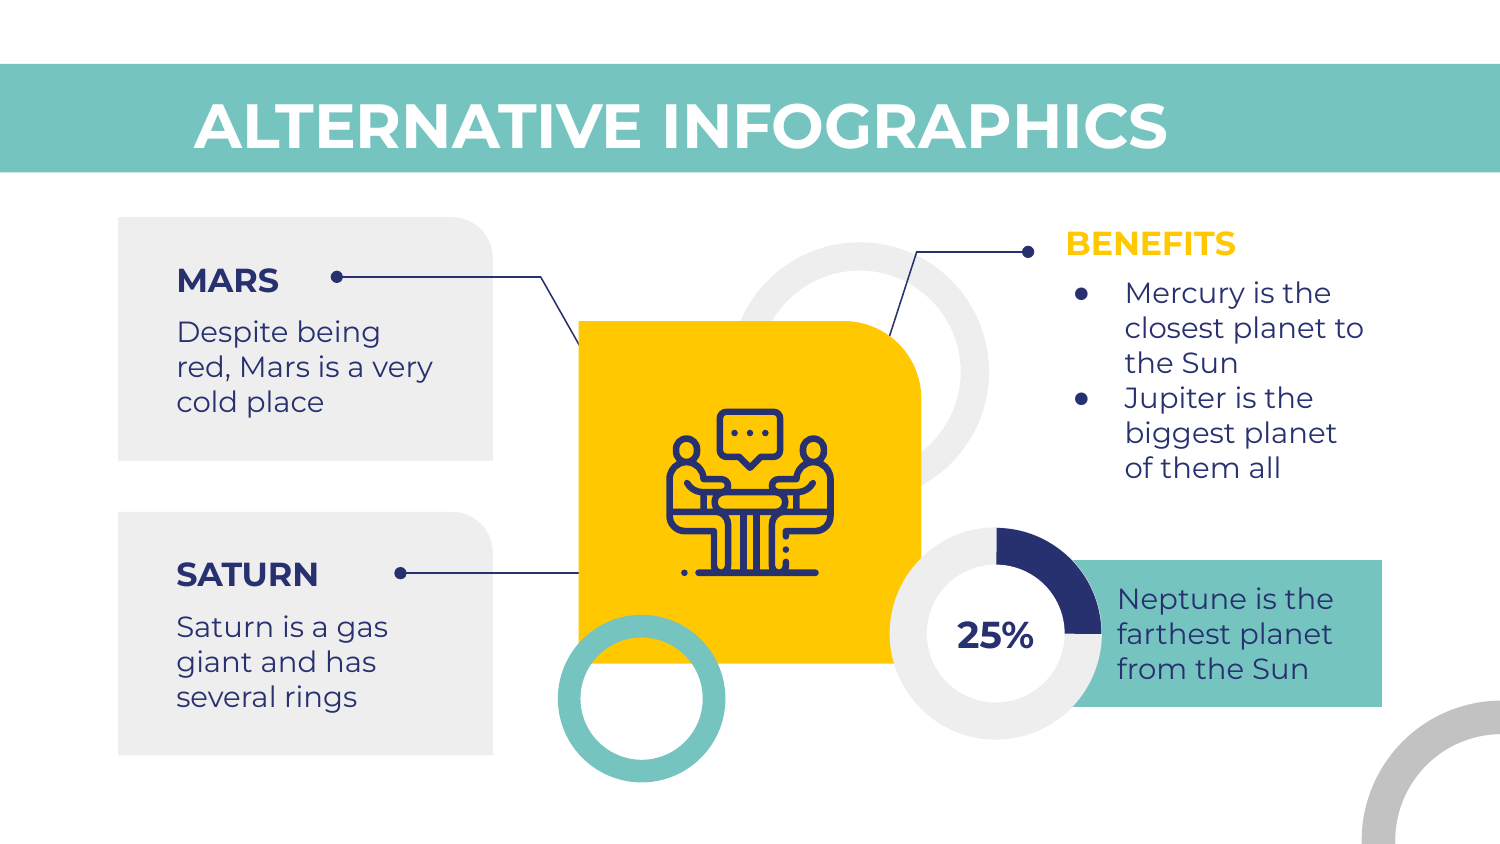

# ALTERNATIVE INFOGRAPHICS
BENEFITS

MARS
Mercury is the closest planet to the Sun
Jupiter is the biggest planet of them all
Despite being red, Mars is a very cold place

SATURN

Neptune is the farthest planet from the Sun
Saturn is a gas giant and has several rings
25%